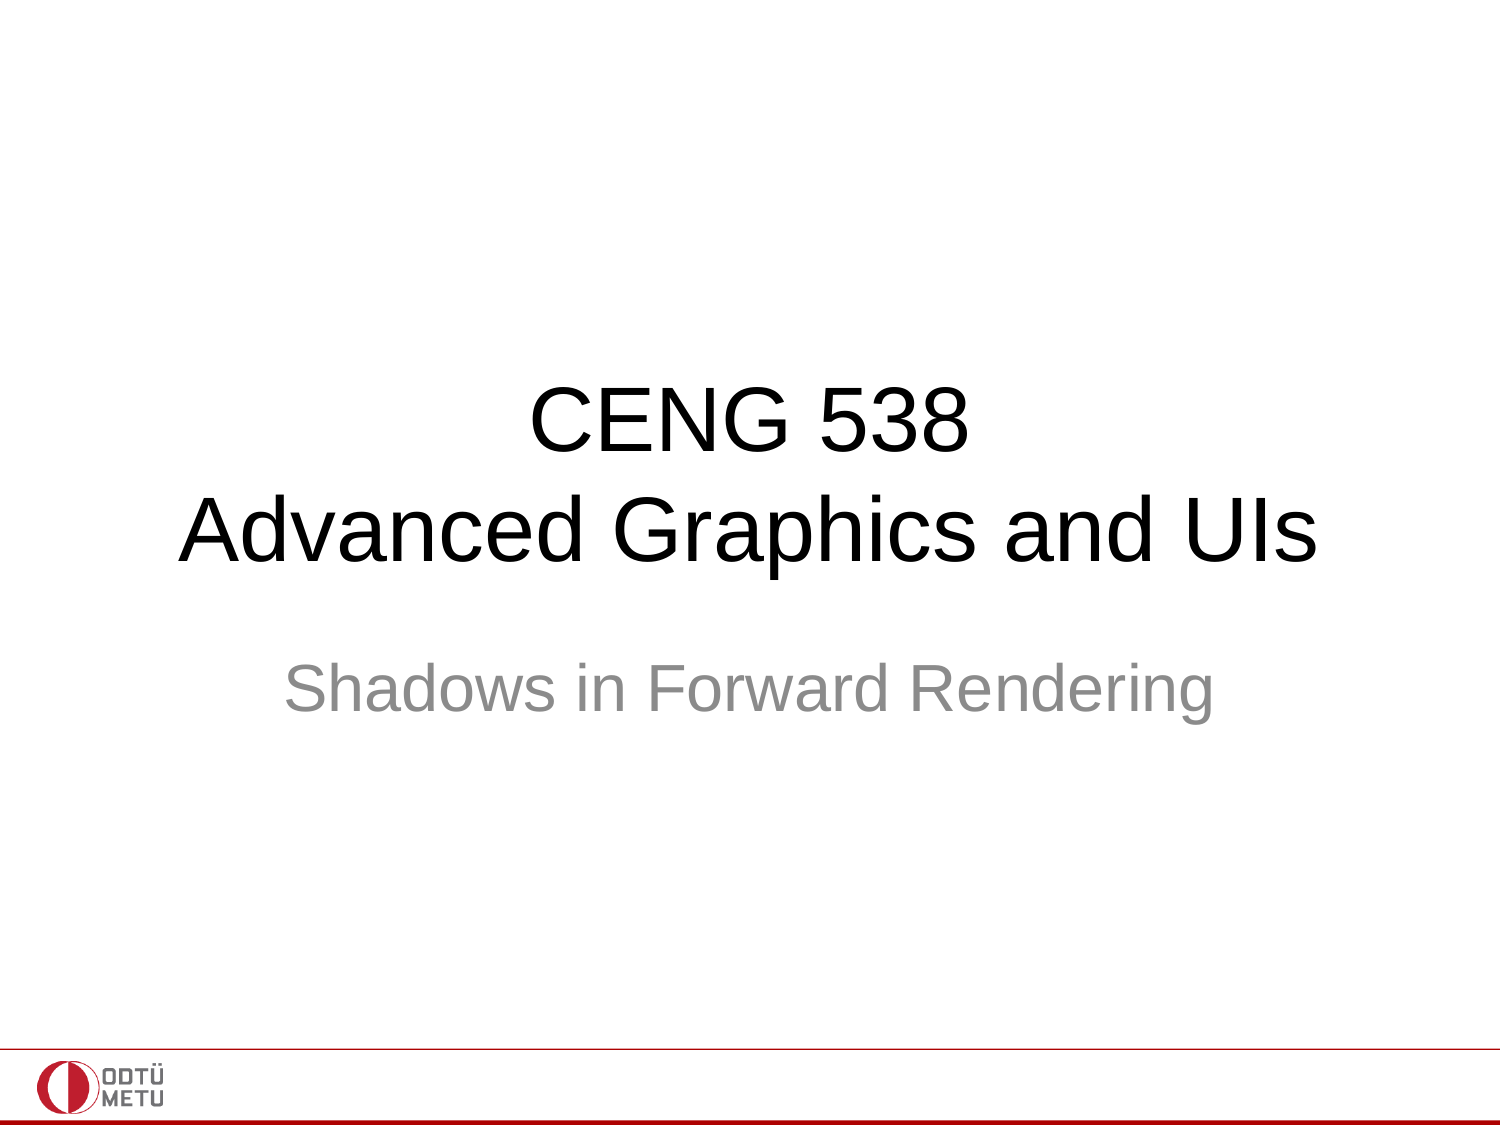

# CENG 538 Advanced Graphics and UIs
Shadows in Forward Rendering